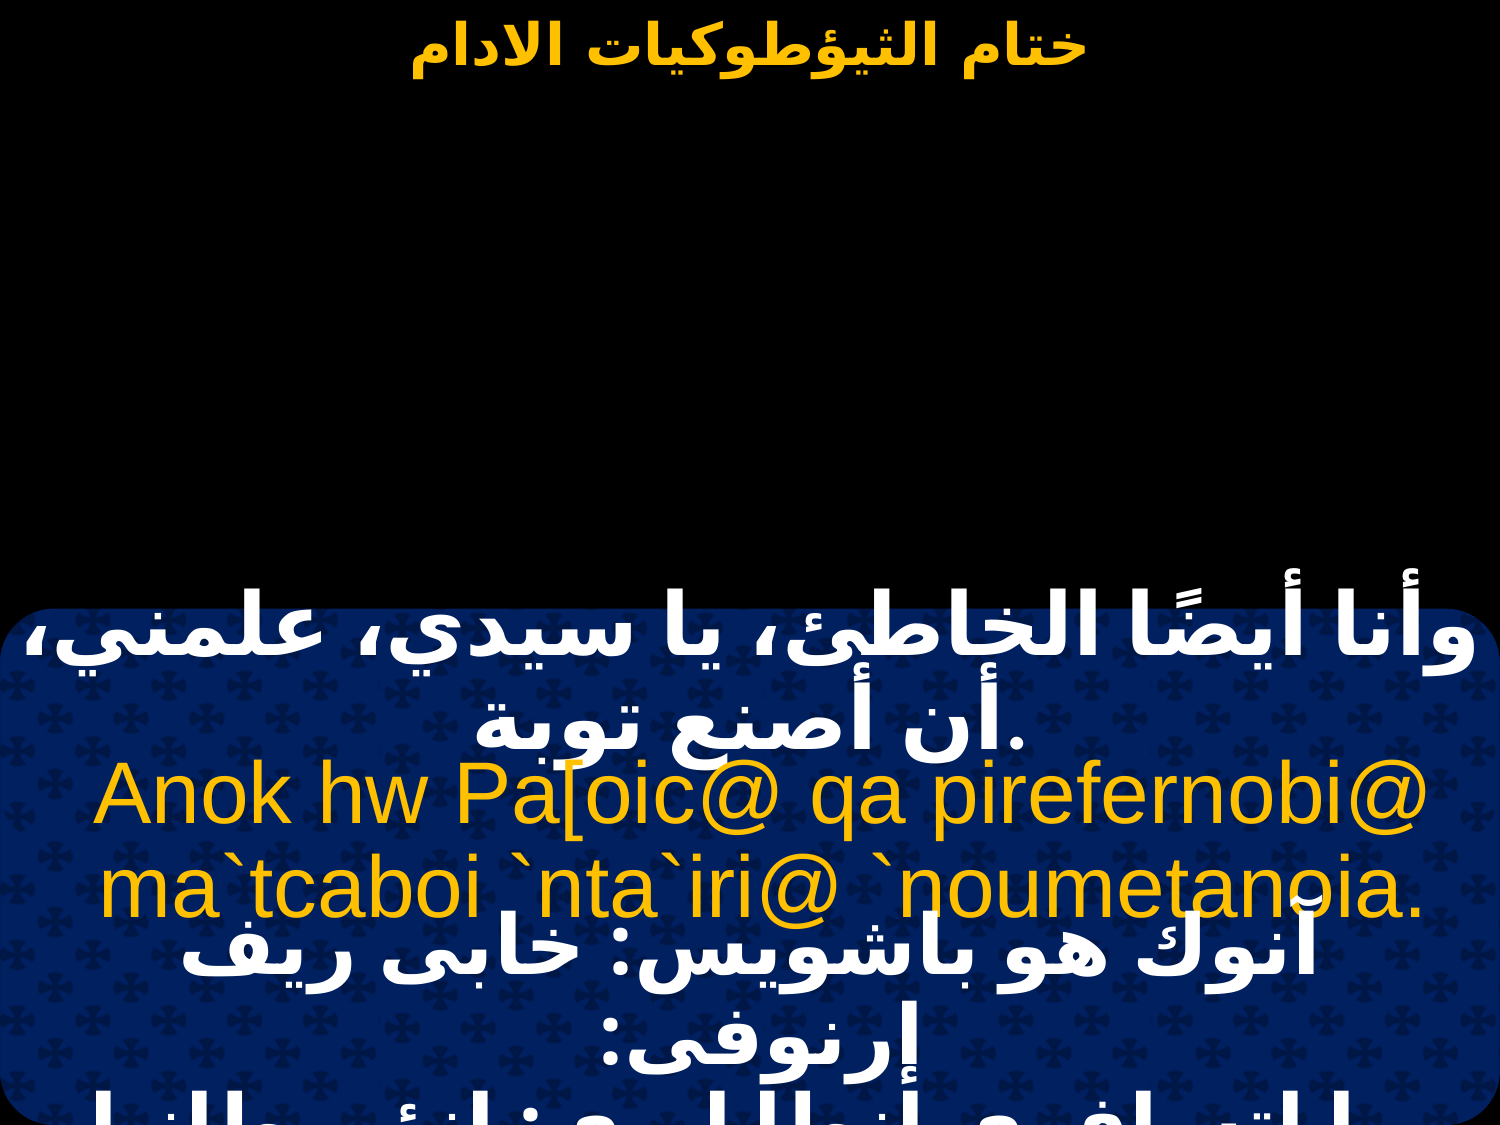

وأنا أيضًا الخاطئ، يا سيدي، علمني، أن أصنع توبة.
Anok hw Pa[oic@ qa pirefernobi@ ma`tcaboi `nta`iri@ `noumetanoia.
آنوك هو باشويس: خابى ريف إرنوفى:
ما إتسافوى إنطا إيرى: انؤميطانيا